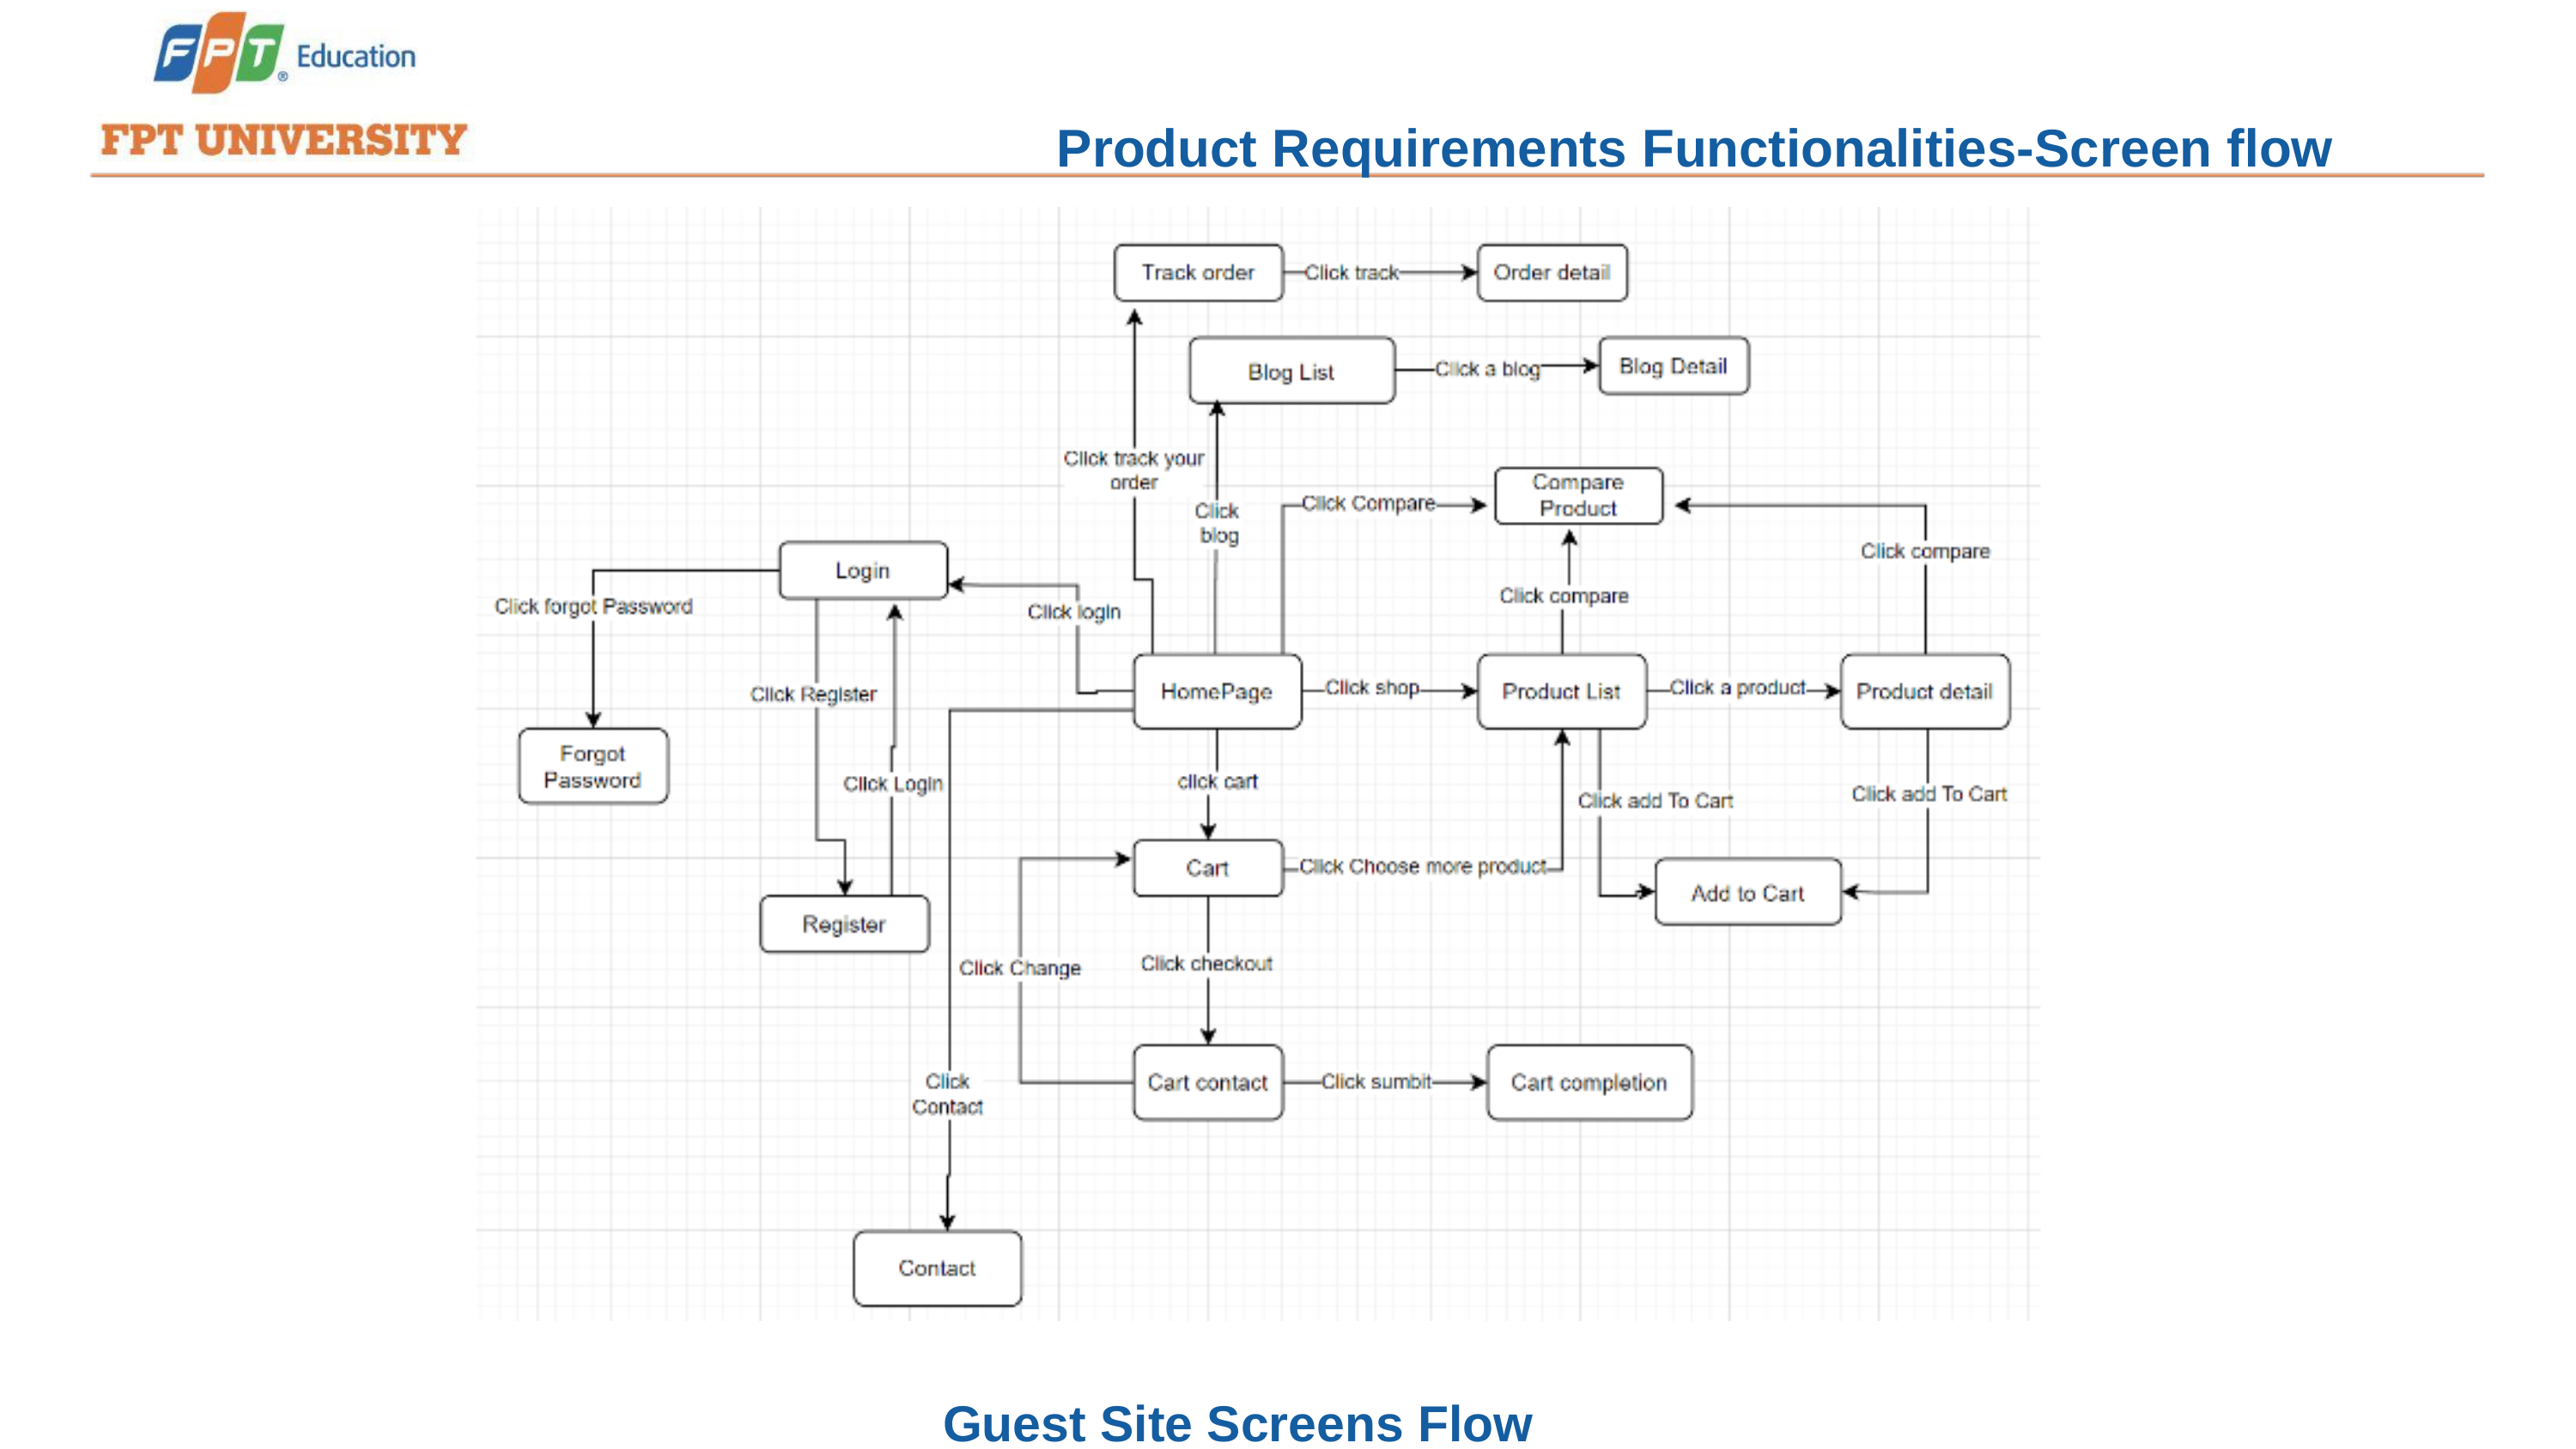

Product Requirements Functionalities-Screen ﬂow

Guest Site Screens Flow